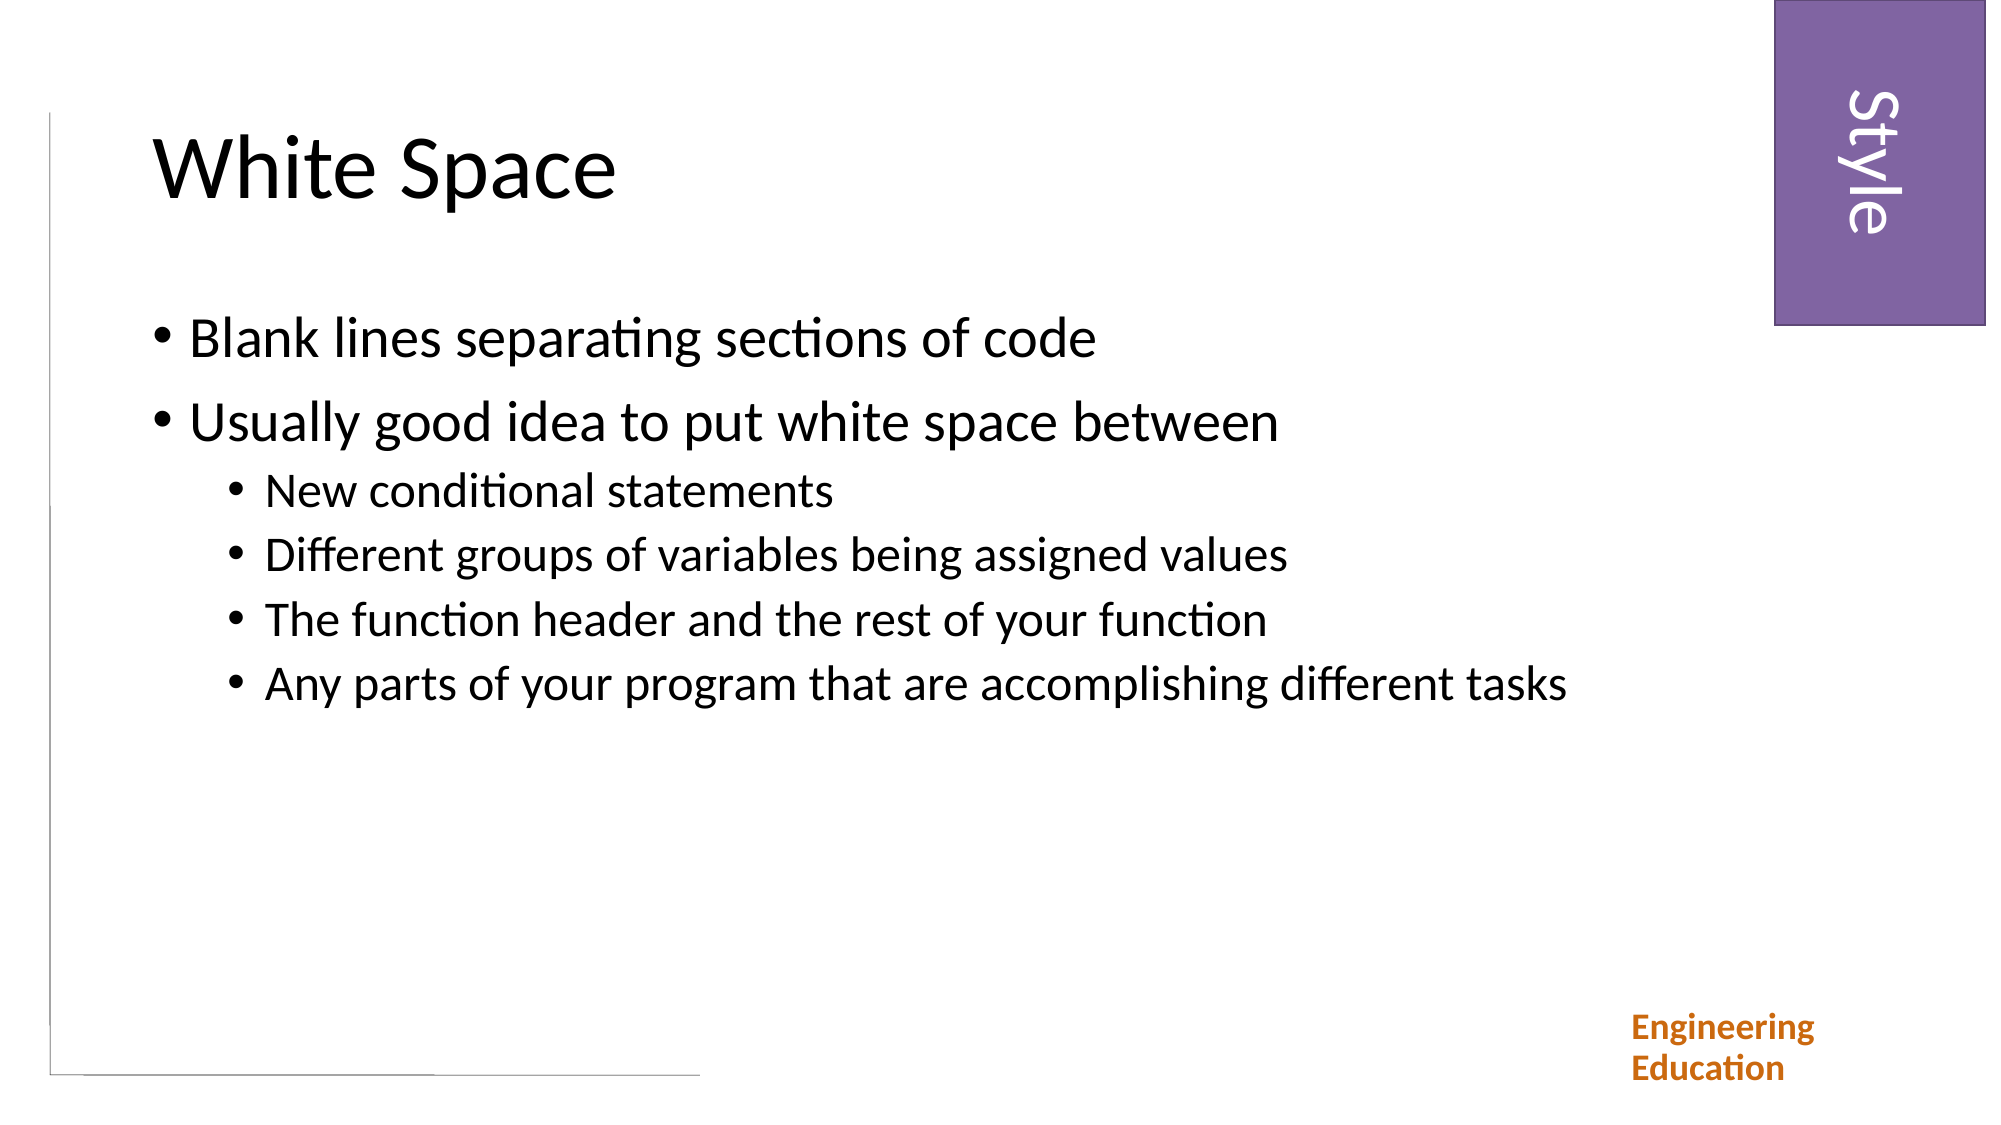

Style
# White Space
Blank lines separating sections of code
Usually good idea to put white space between
New conditional statements
Different groups of variables being assigned values
The function header and the rest of your function
Any parts of your program that are accomplishing different tasks